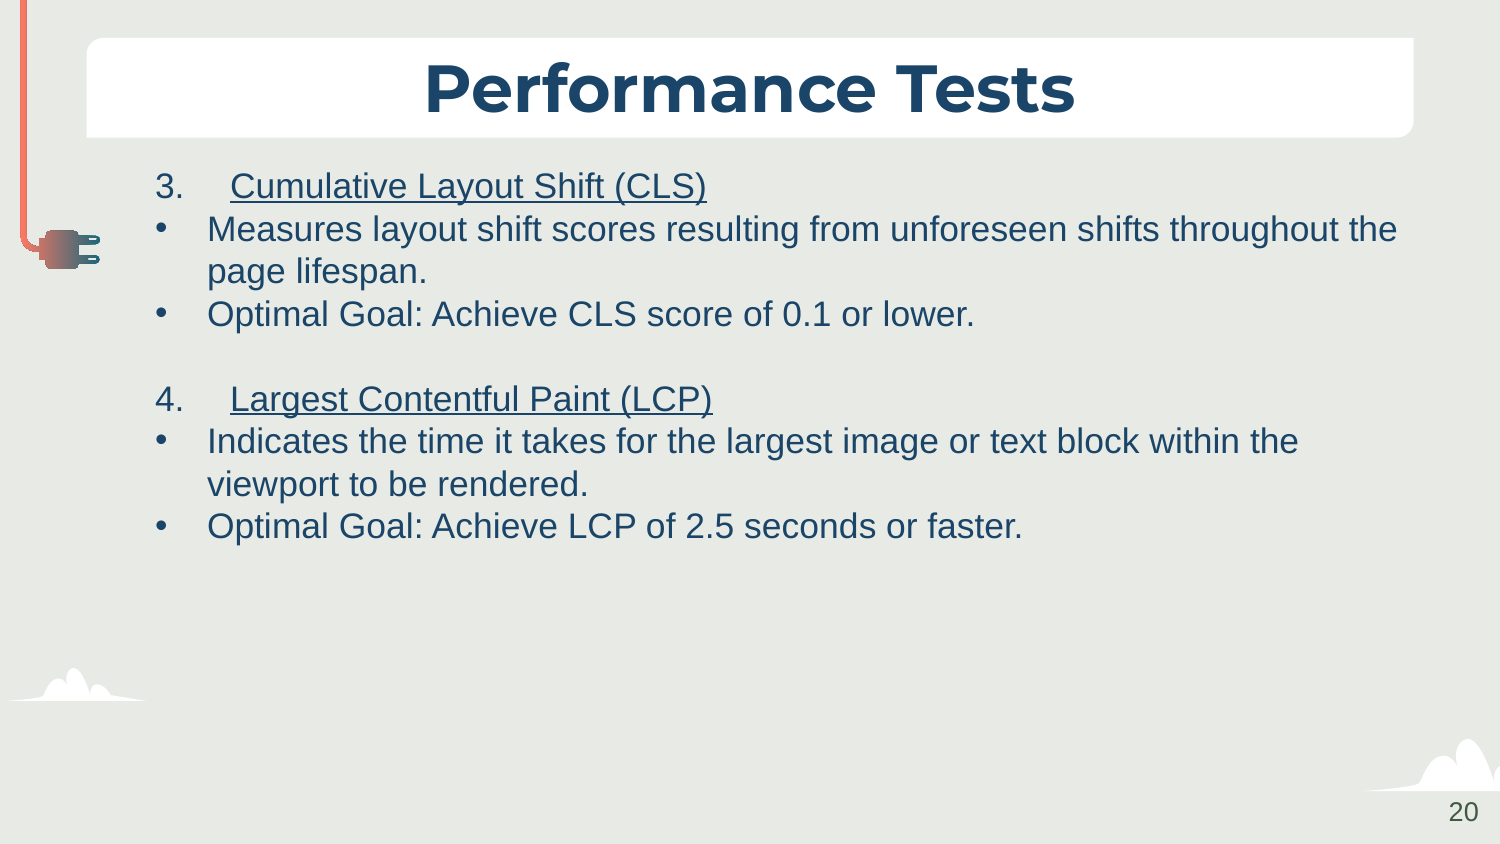

# Performance Tests

Cumulative Layout Shift (CLS)
Measures layout shift scores resulting from unforeseen shifts throughout the page lifespan.
Optimal Goal: Achieve CLS score of 0.1 or lower.

Largest Contentful Paint (LCP)
Indicates the time it takes for the largest image or text block within the viewport to be rendered.
Optimal Goal: Achieve LCP of 2.5 seconds or faster.
20